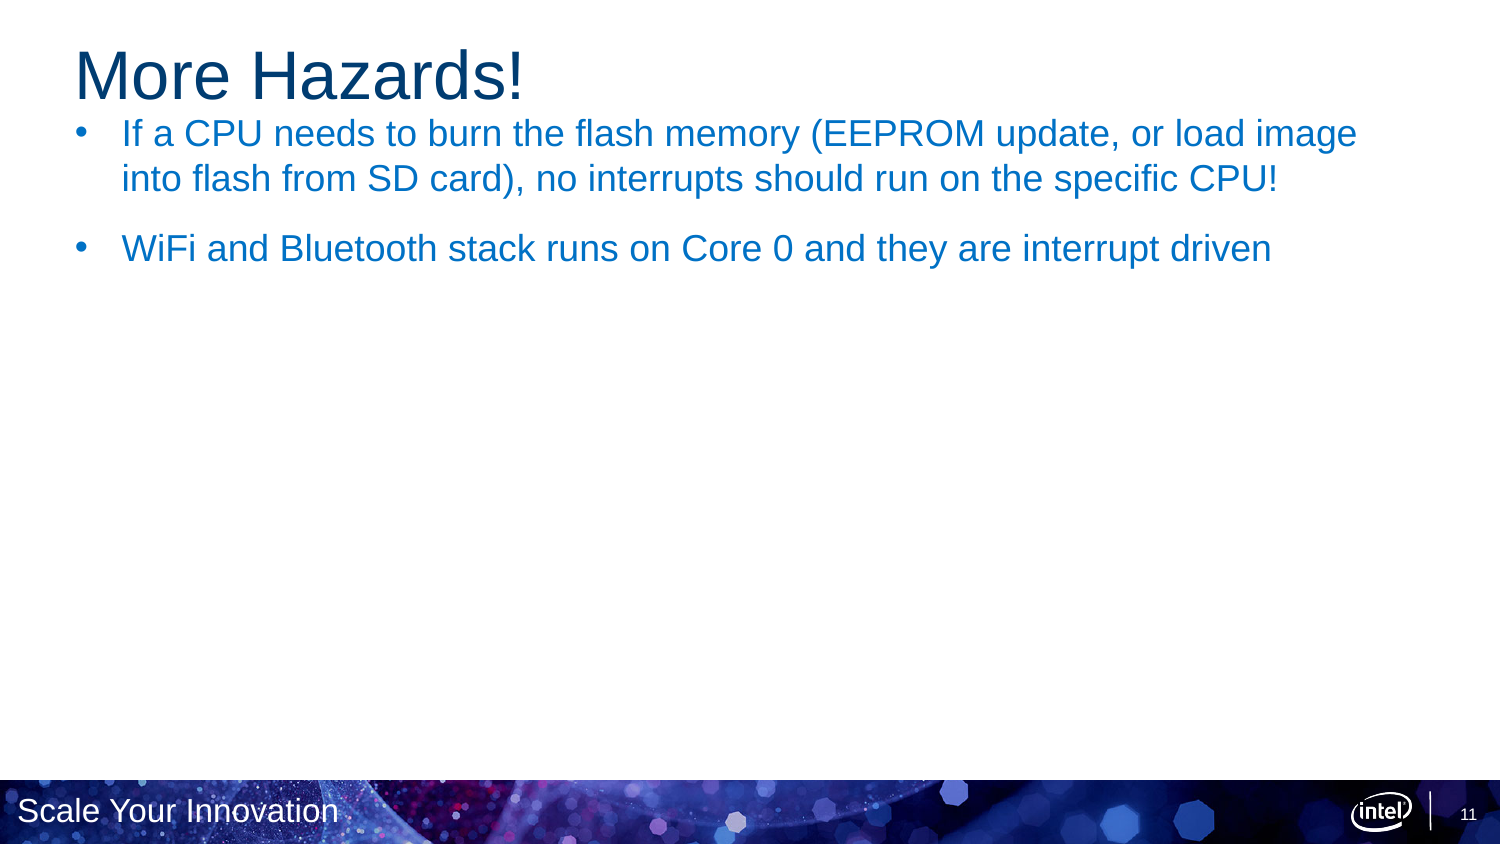

# More Hazards!
If a CPU needs to burn the flash memory (EEPROM update, or load image into flash from SD card), no interrupts should run on the specific CPU!
WiFi and Bluetooth stack runs on Core 0 and they are interrupt driven
11